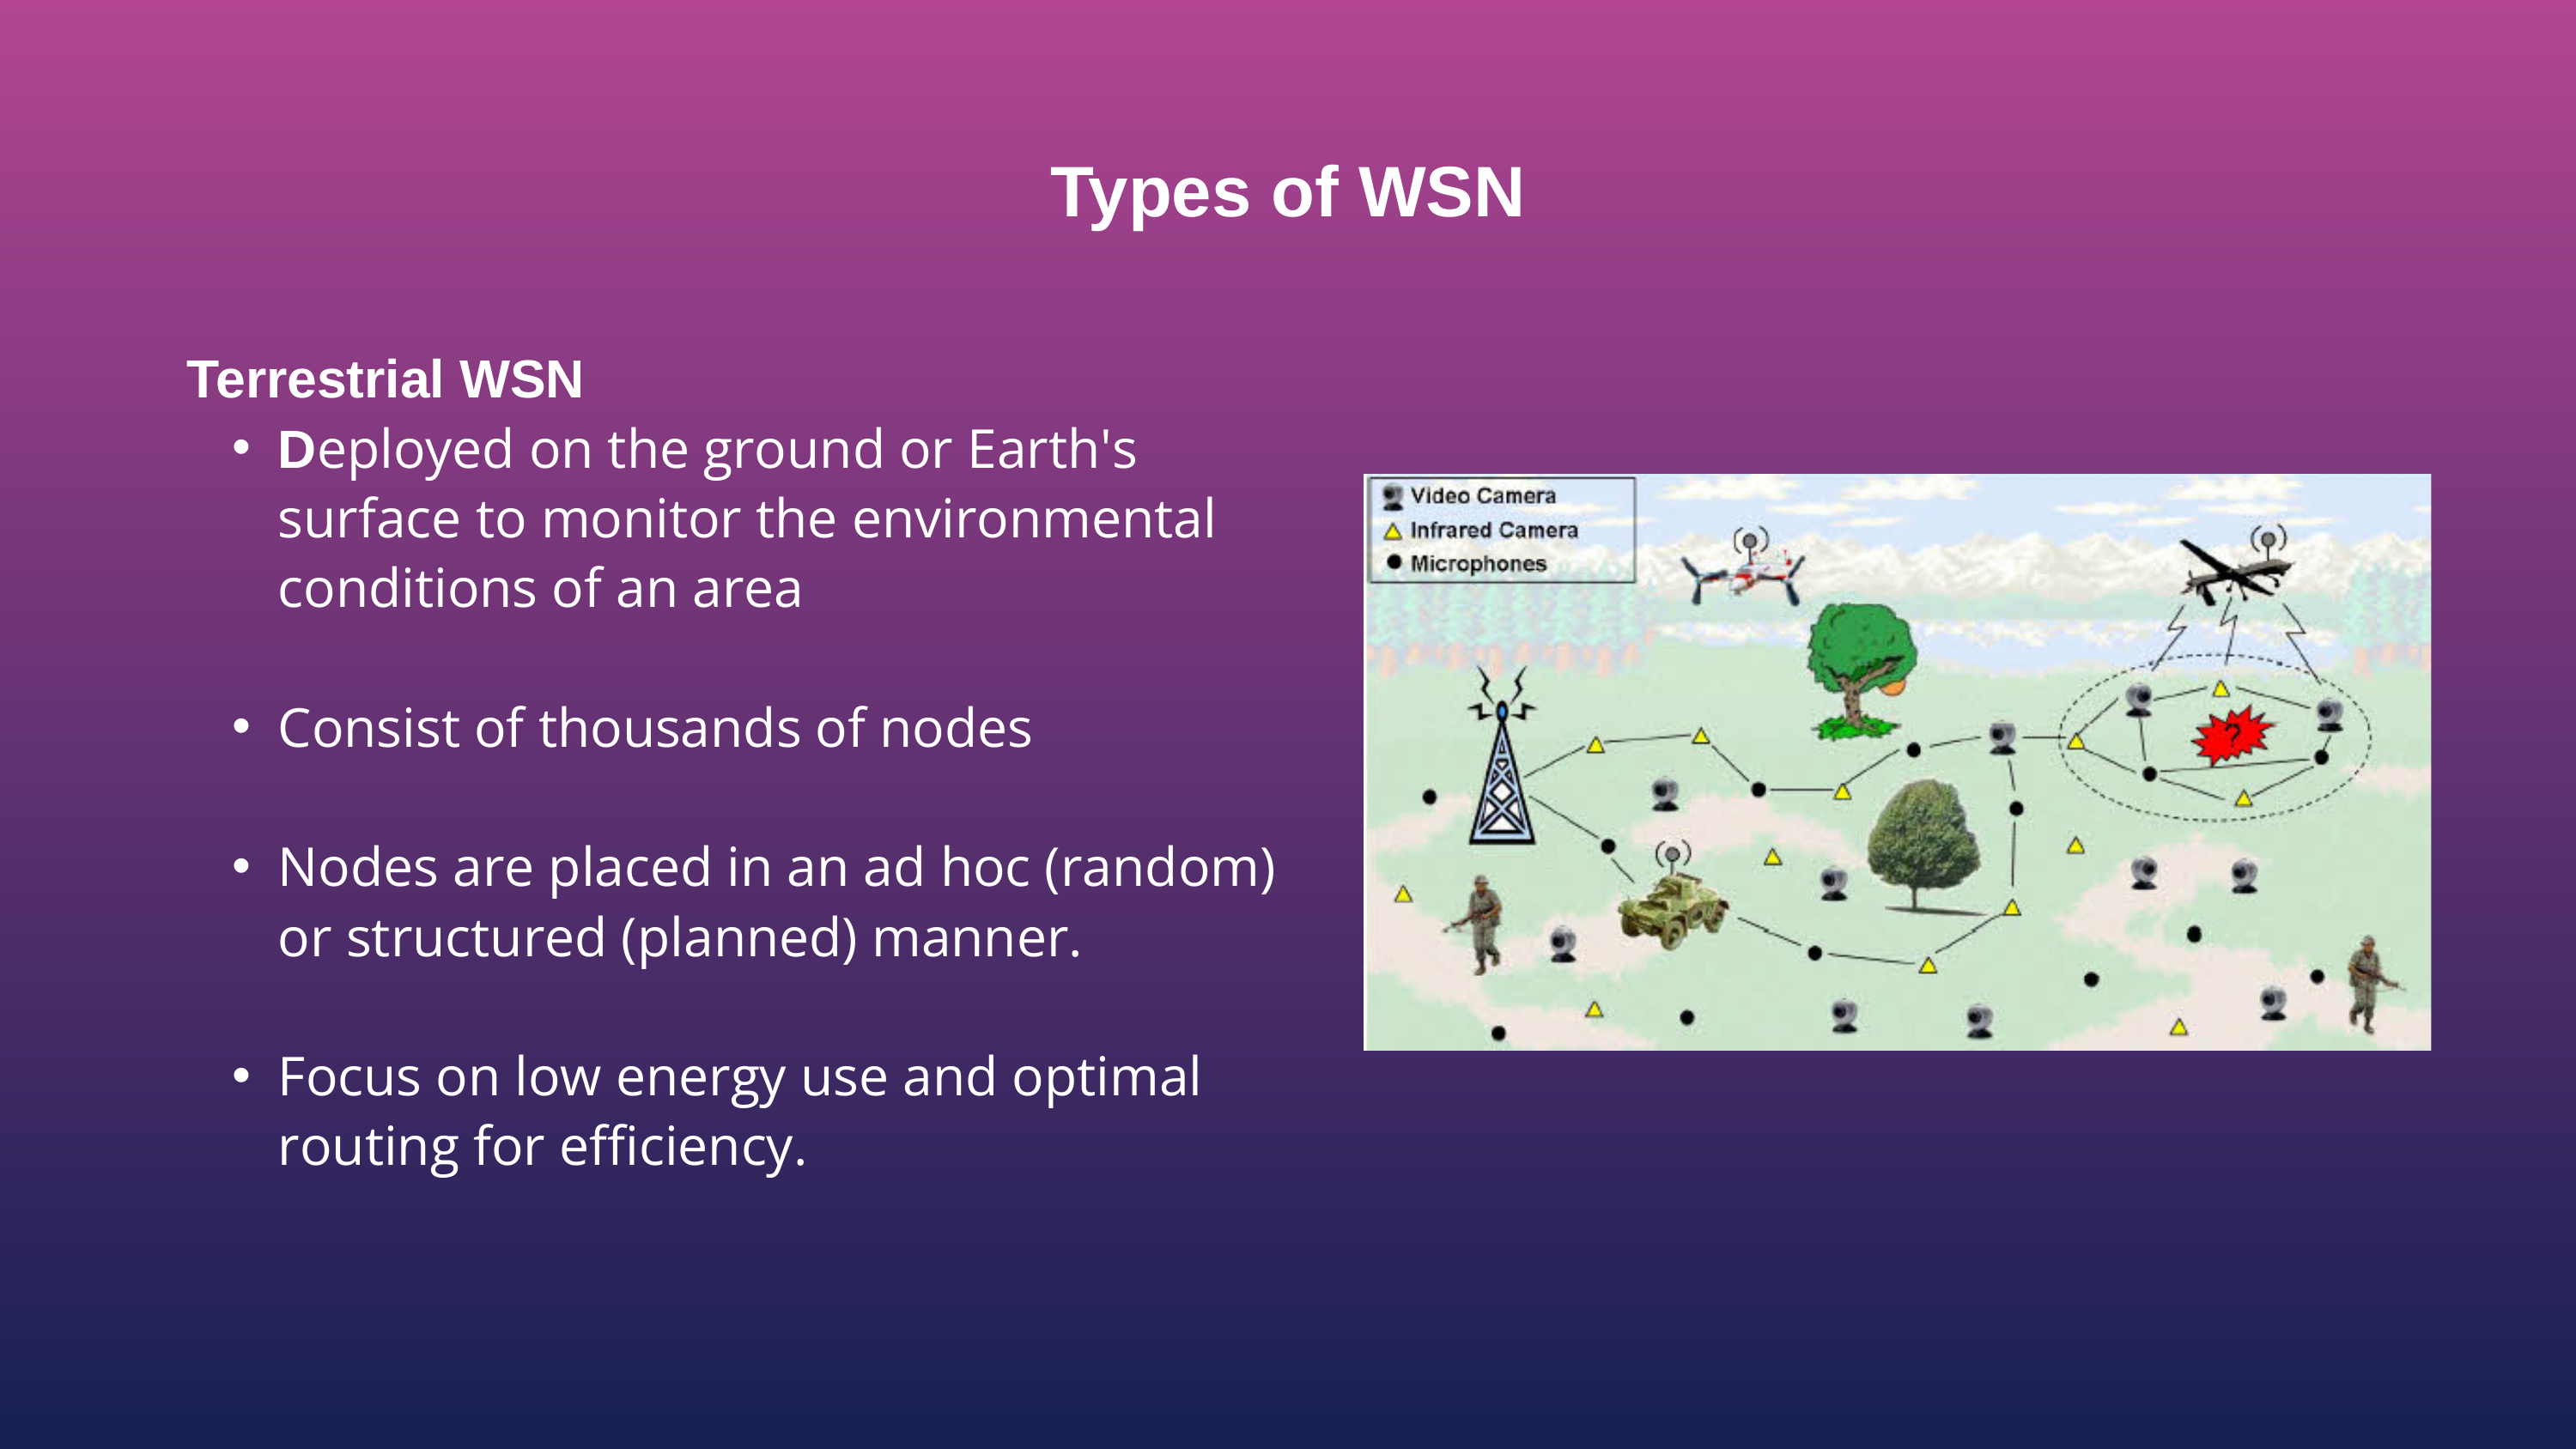

Types of WSN
Terrestrial WSN
Deployed on the ground or Earth's surface to monitor the environmental conditions of an area

Consist of thousands of nodes

Nodes are placed in an ad hoc (random) or structured (planned) manner.

Focus on low energy use and optimal routing for efficiency.